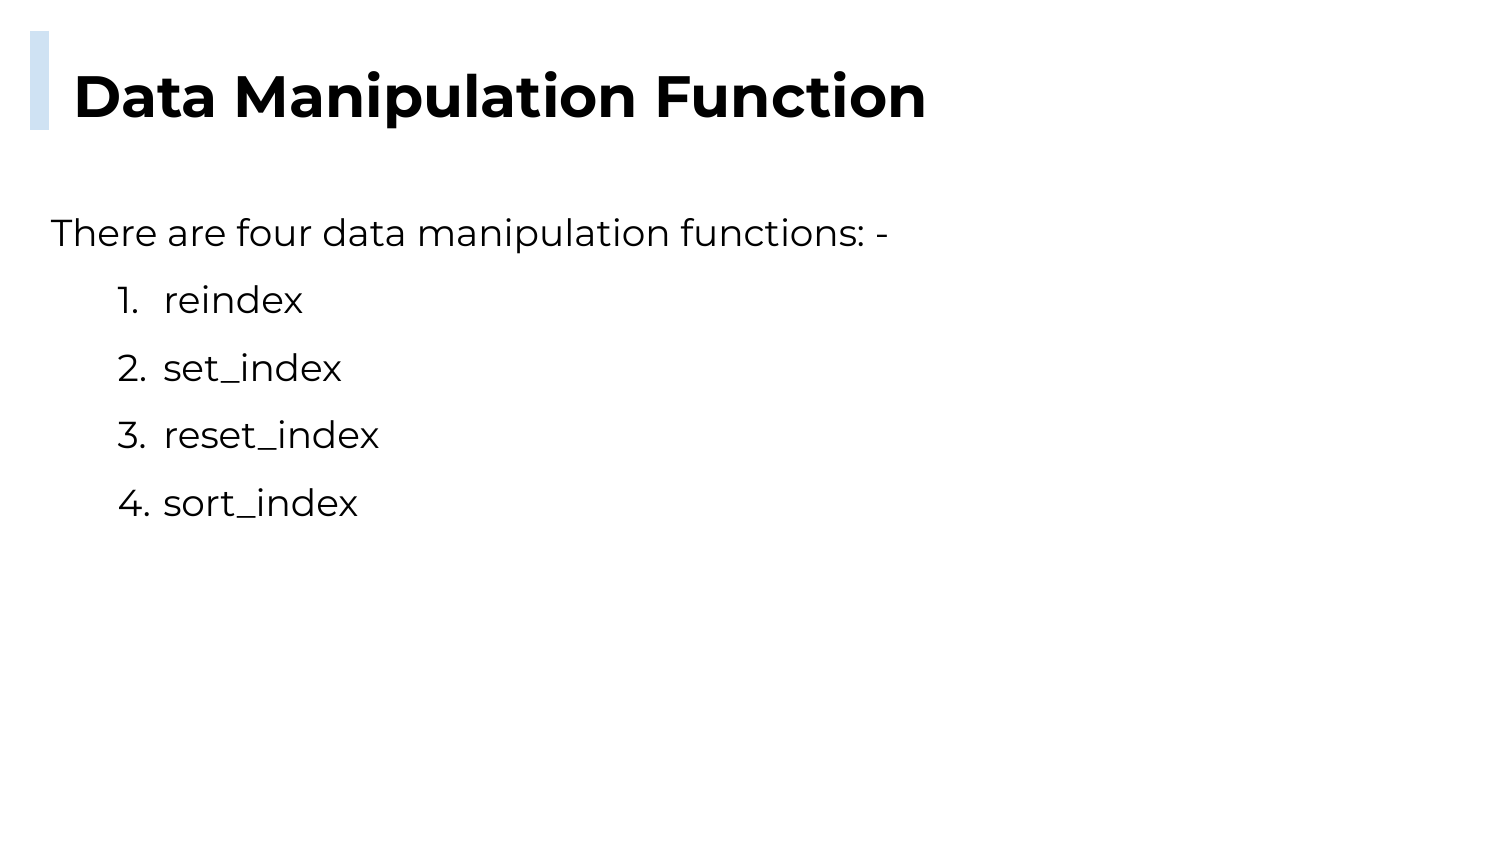

# Data Manipulation Function
There are four data manipulation functions: -
reindex
set_index
reset_index
sort_index